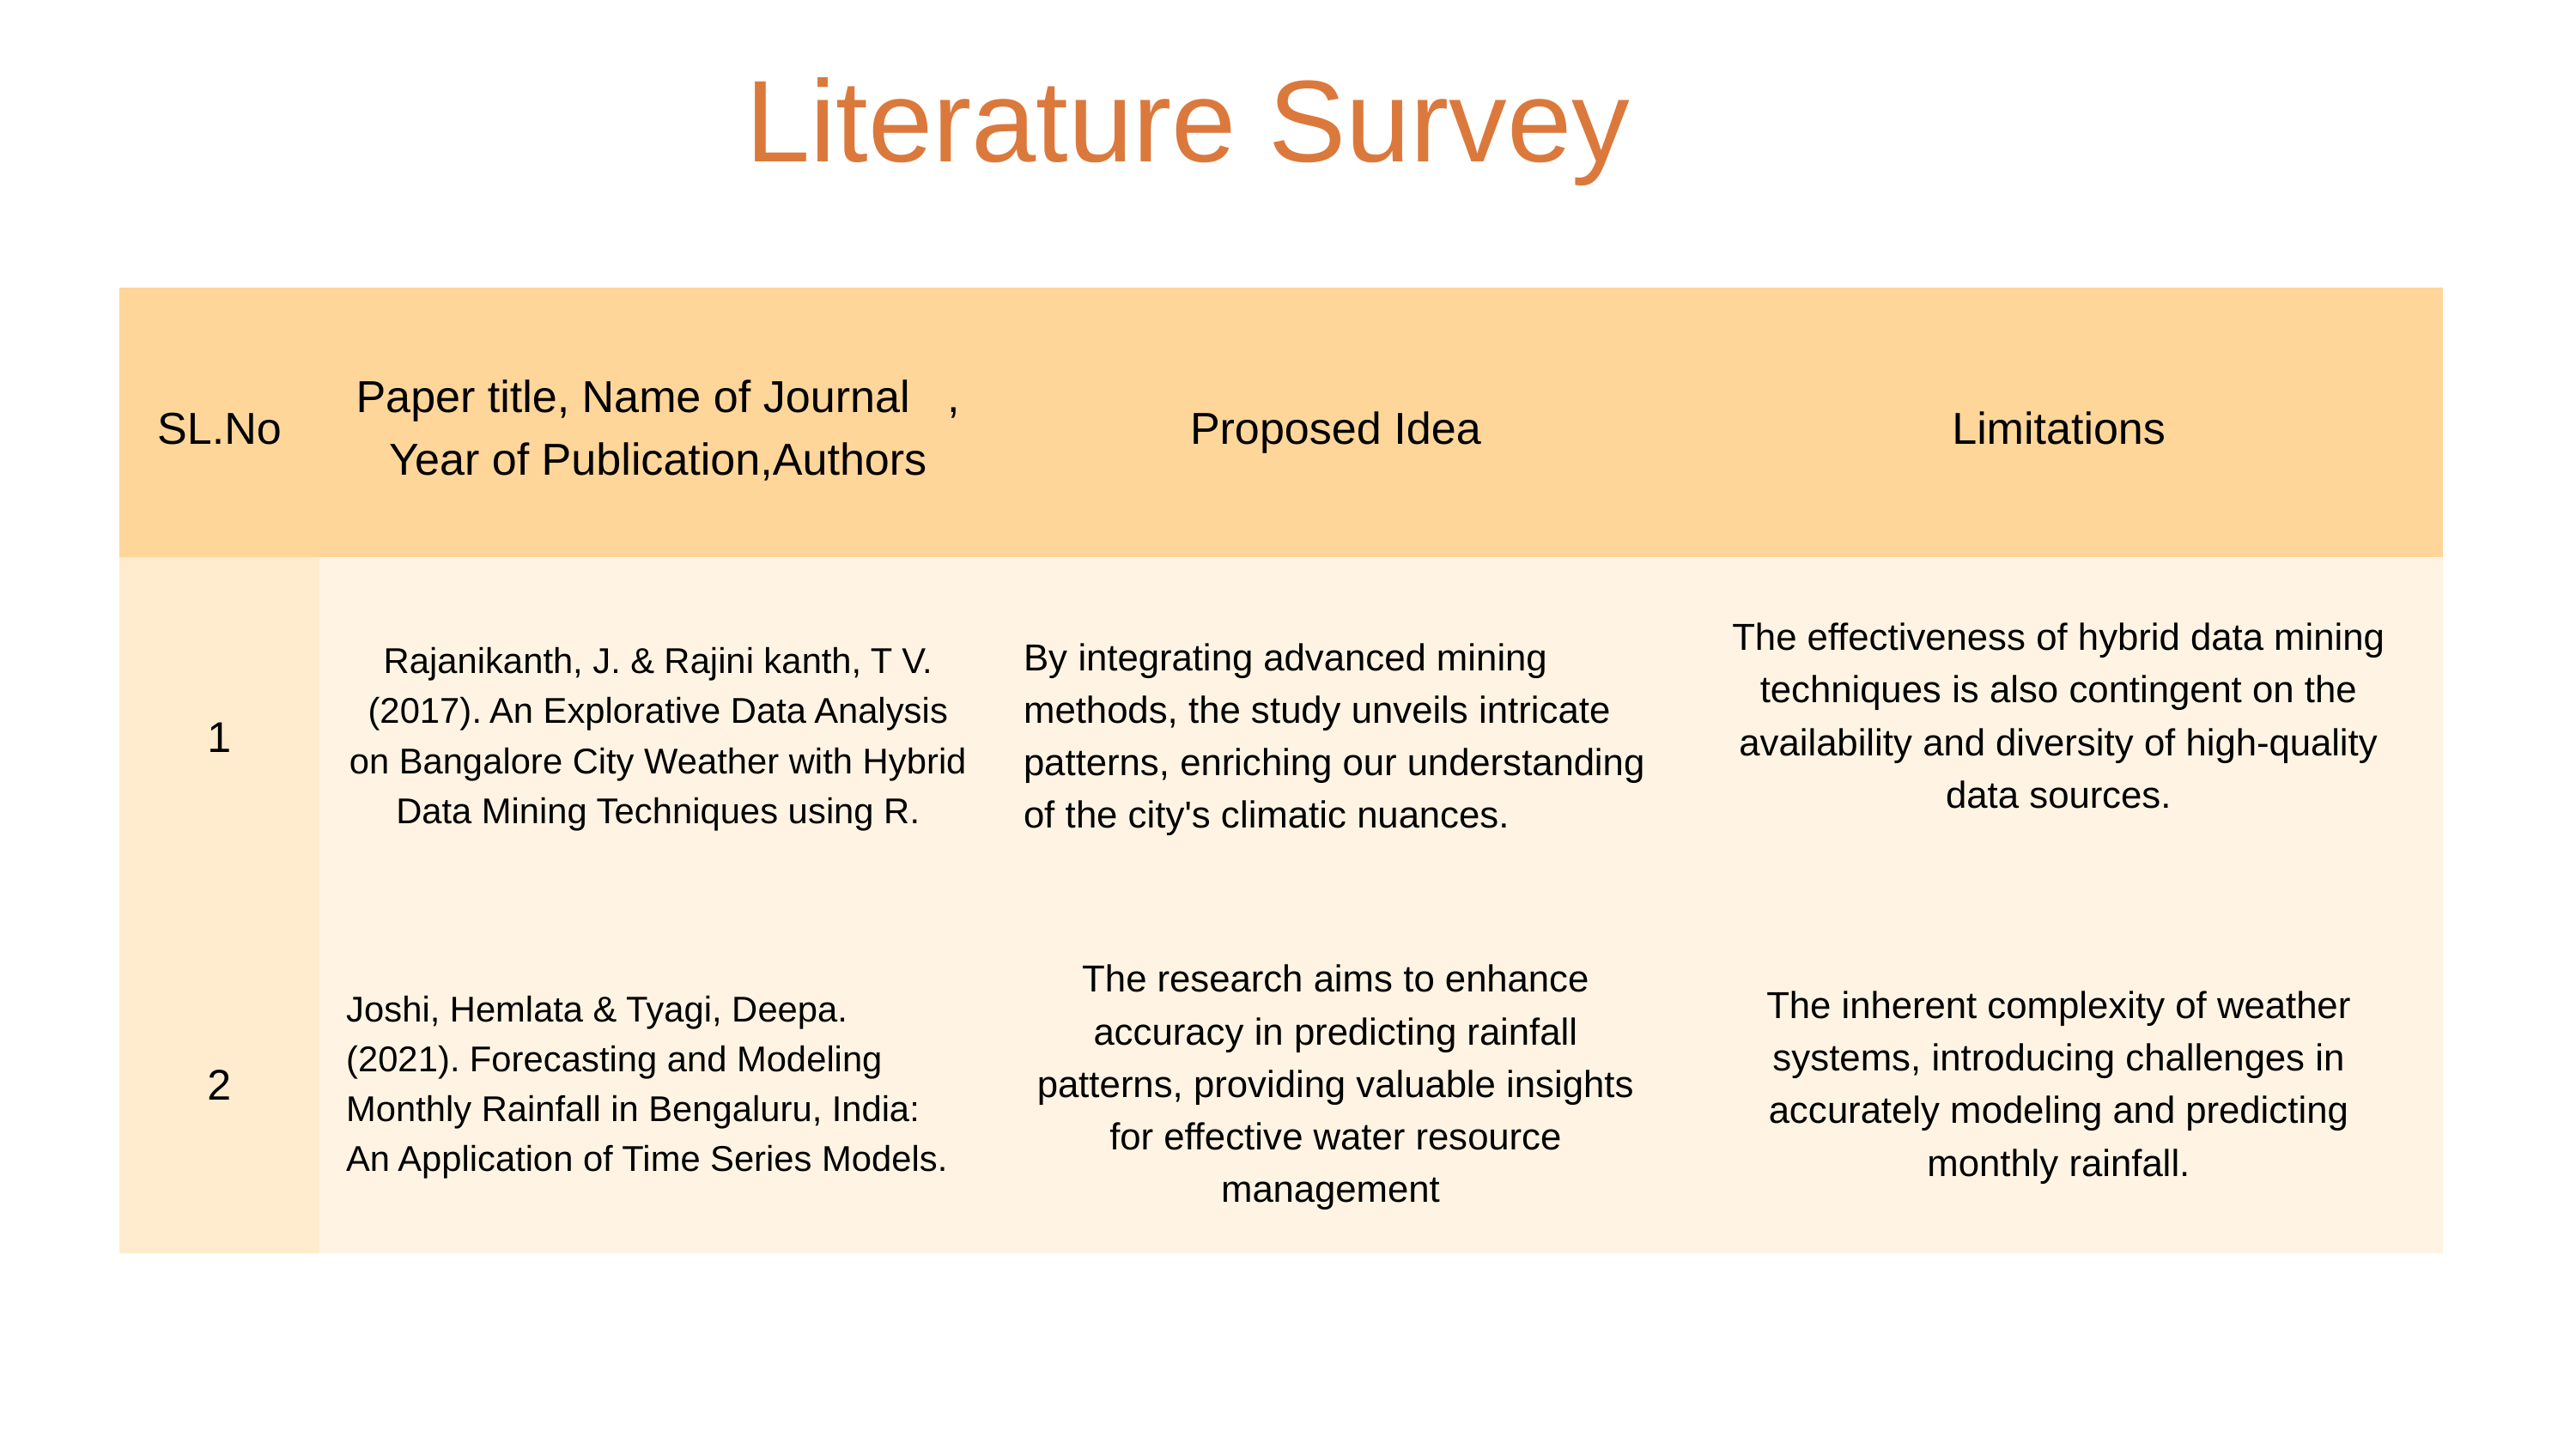

Literature Survey
| SL.No | Paper title, Name of Journal , Year of Publication,Authors | Proposed Idea | Limitations |
| --- | --- | --- | --- |
| 1 | Rajanikanth, J. & Rajini kanth, T V. (2017). An Explorative Data Analysis on Bangalore City Weather with Hybrid Data Mining Techniques using R. | By integrating advanced mining methods, the study unveils intricate patterns, enriching our understanding of the city's climatic nuances. | The effectiveness of hybrid data mining techniques is also contingent on the availability and diversity of high-quality data sources. |
| 2 | Joshi, Hemlata & Tyagi, Deepa. (2021). Forecasting and Modeling Monthly Rainfall in Bengaluru, India: An Application of Time Series Models. | The research aims to enhance accuracy in predicting rainfall patterns, providing valuable insights for effective water resource management | The inherent complexity of weather systems, introducing challenges in accurately modeling and predicting monthly rainfall. |